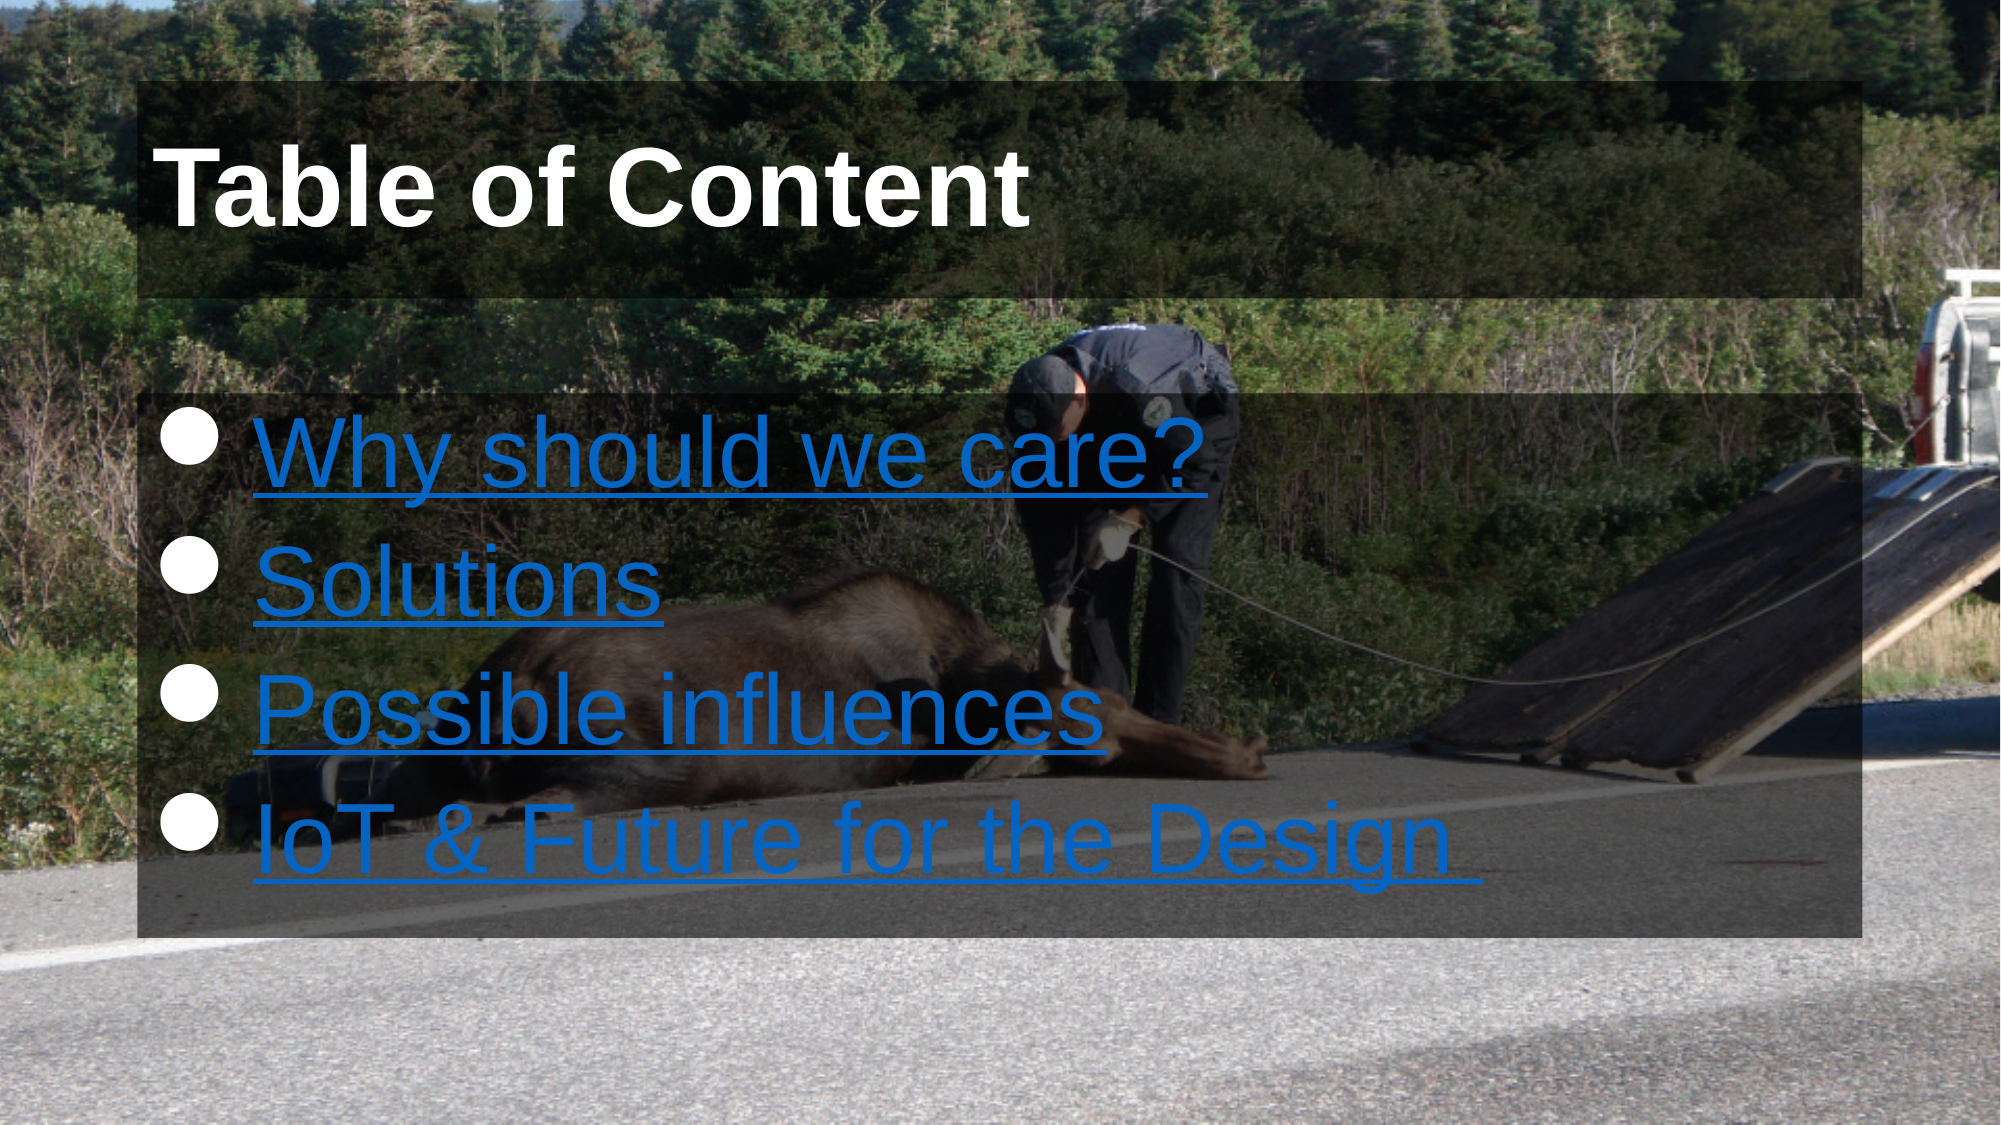

# Table of Content
Why should we care?
Solutions
Possible influences
IoT & Future for the Design